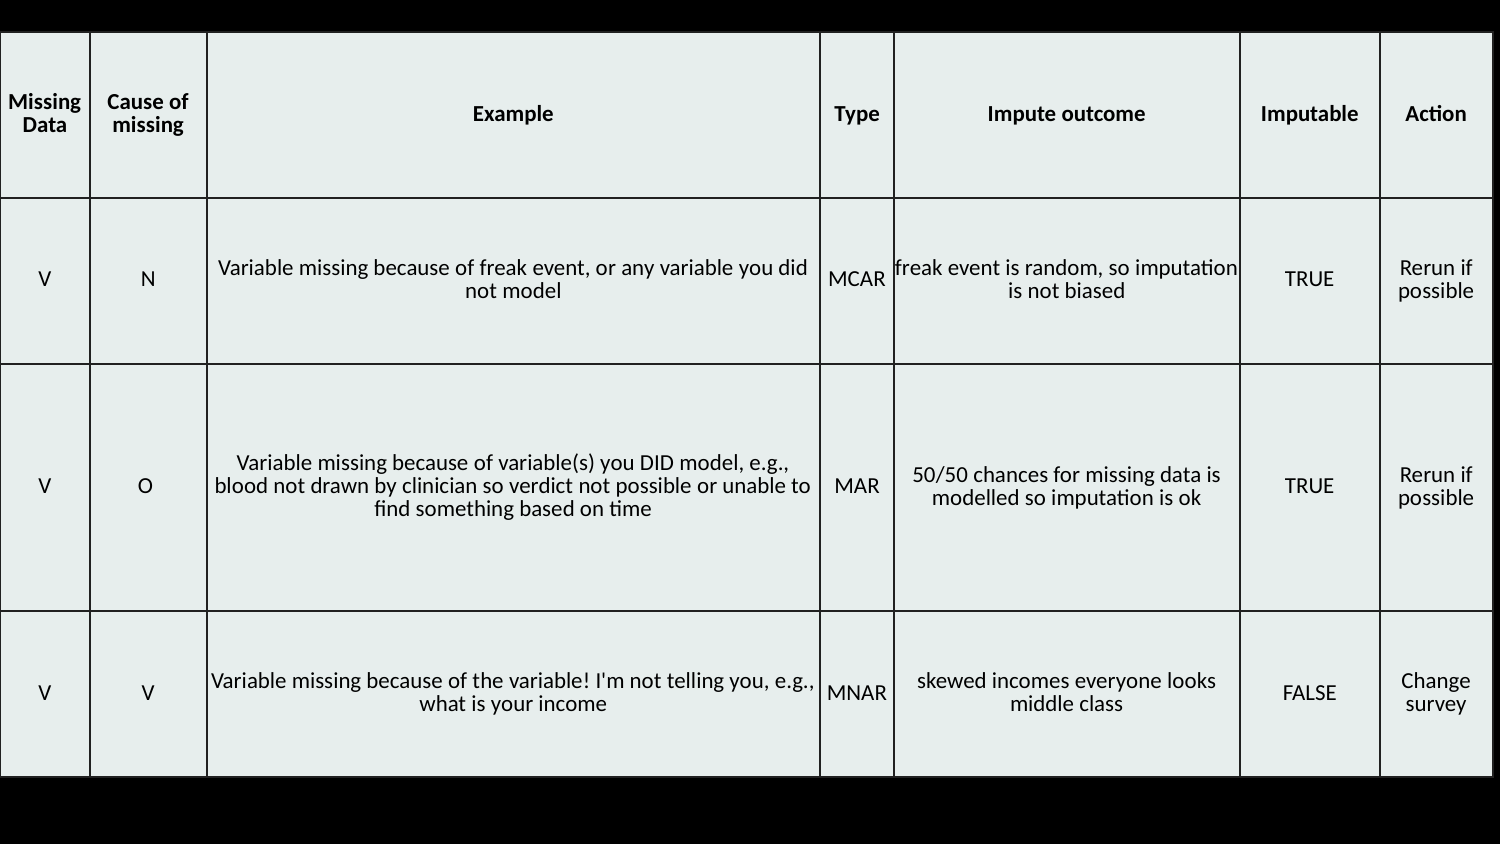

| Missing Data | Cause of missing | Example | Type | Impute outcome | Imputable | Action |
| --- | --- | --- | --- | --- | --- | --- |
| V | N | Variable missing because of freak event, or any variable you did not model | MCAR | freak event is random, so imputation is not biased | TRUE | Rerun if possible |
| V | O | Variable missing because of variable(s) you DID model, e.g., blood not drawn by clinician so verdict not possible or unable to find something based on time | MAR | 50/50 chances for missing data is modelled so imputation is ok | TRUE | Rerun if possible |
| V | V | Variable missing because of the variable! I'm not telling you, e.g., what is your income | MNAR | skewed incomes everyone looks middle class | FALSE | Change survey |
#